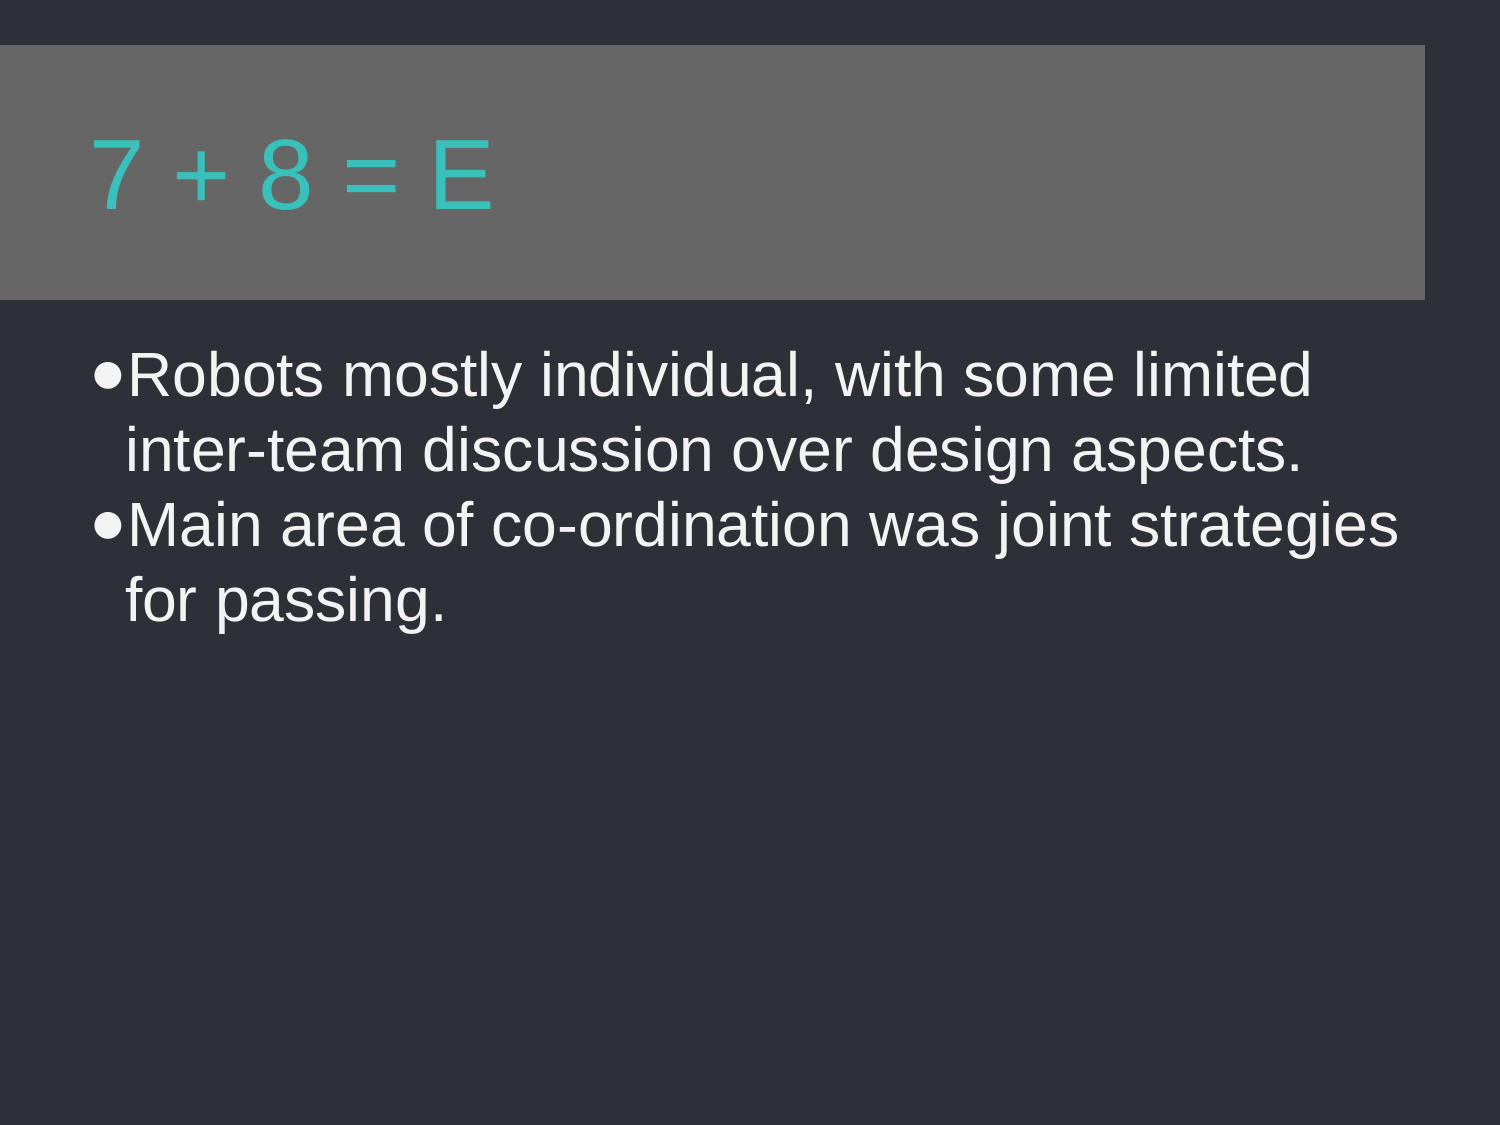

7 + 8 = E
Robots mostly individual, with some limited inter-team discussion over design aspects.
Main area of co-ordination was joint strategies for passing.